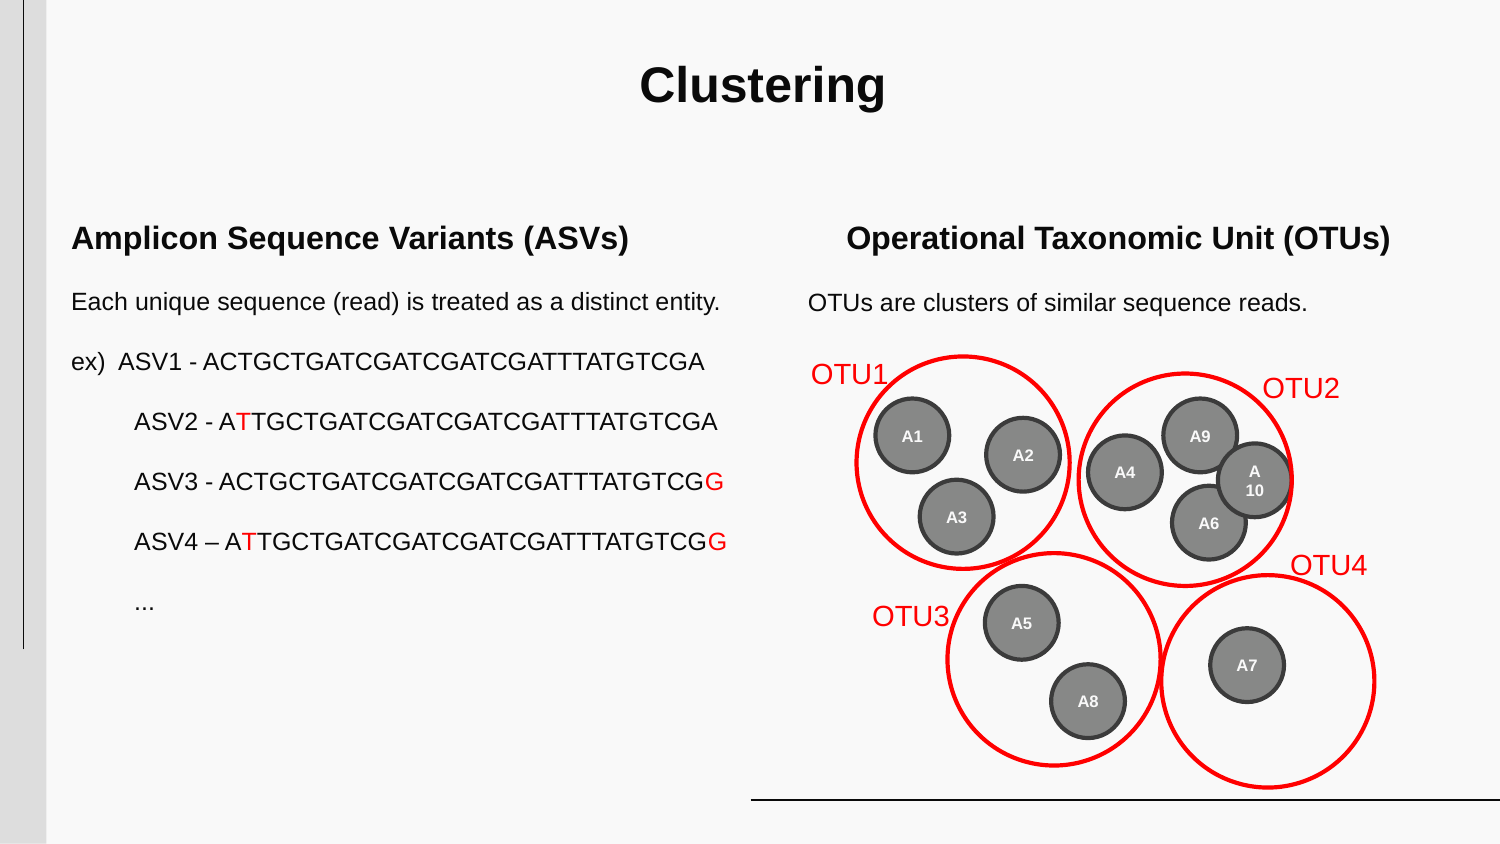

Clustering
Operational Taxonomic Unit (OTUs)
Amplicon Sequence Variants (ASVs)
Each unique sequence (read) is treated as a distinct entity.
ex)  ASV1 - ACTGCTGATCGATCGATCGATTTATGTCGA
         ASV2 - ATTGCTGATCGATCGATCGATTTATGTCGA
         ASV3 - ACTGCTGATCGATCGATCGATTTATGTCGG
         ASV4 – ATTGCTGATCGATCGATCGATTTATGTCGG
         ...
OTUs are clusters of similar sequence reads.
OTU1

OTU2

A1
A9
A2
A4
A
10
A3
A6
OTU4

A5
OTU3
A7
A8